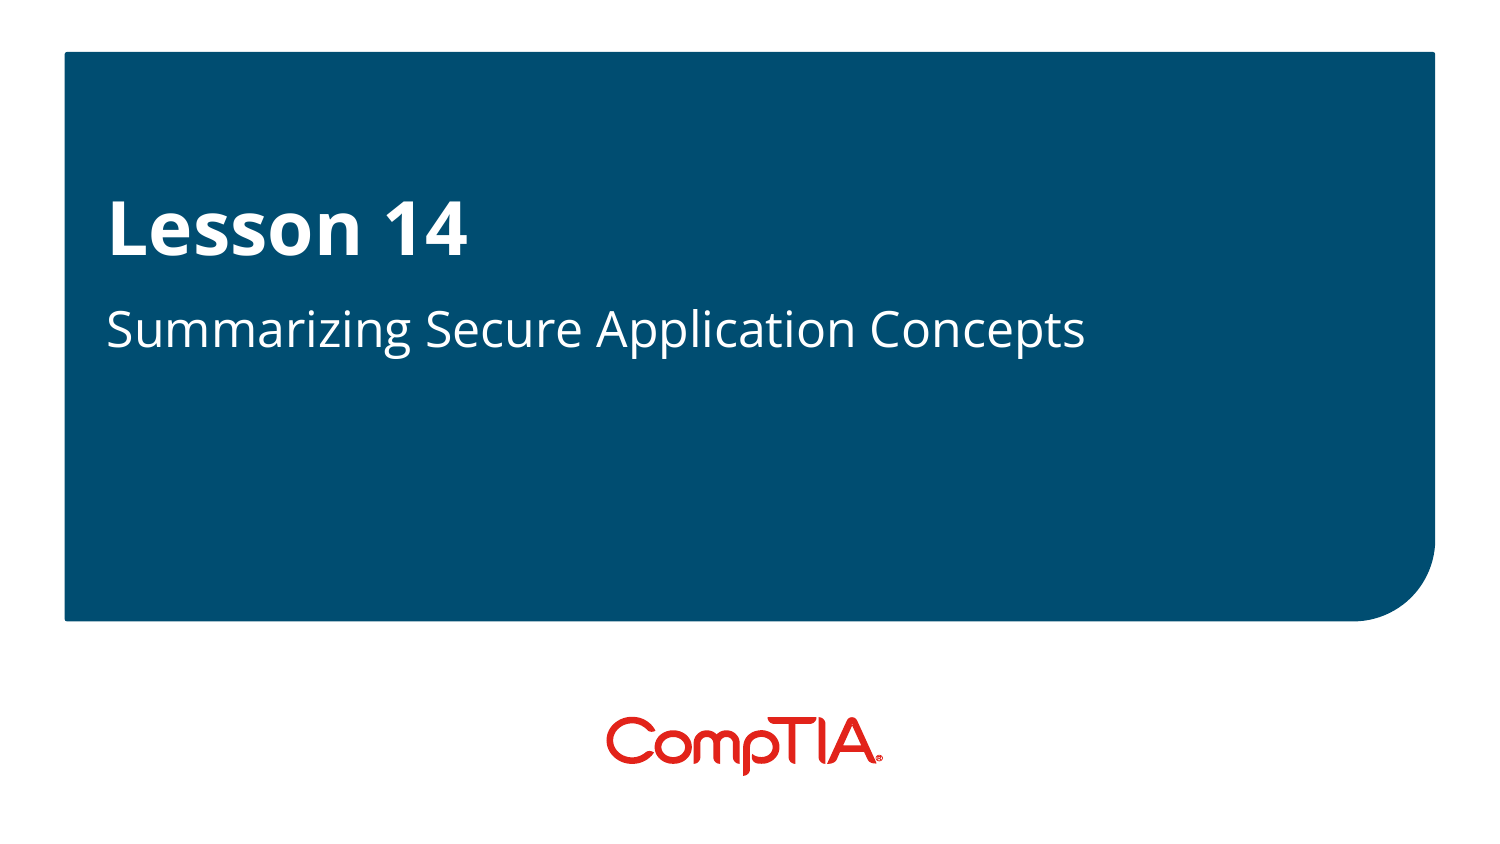

Lesson 14
# Summarizing Secure Application Concepts